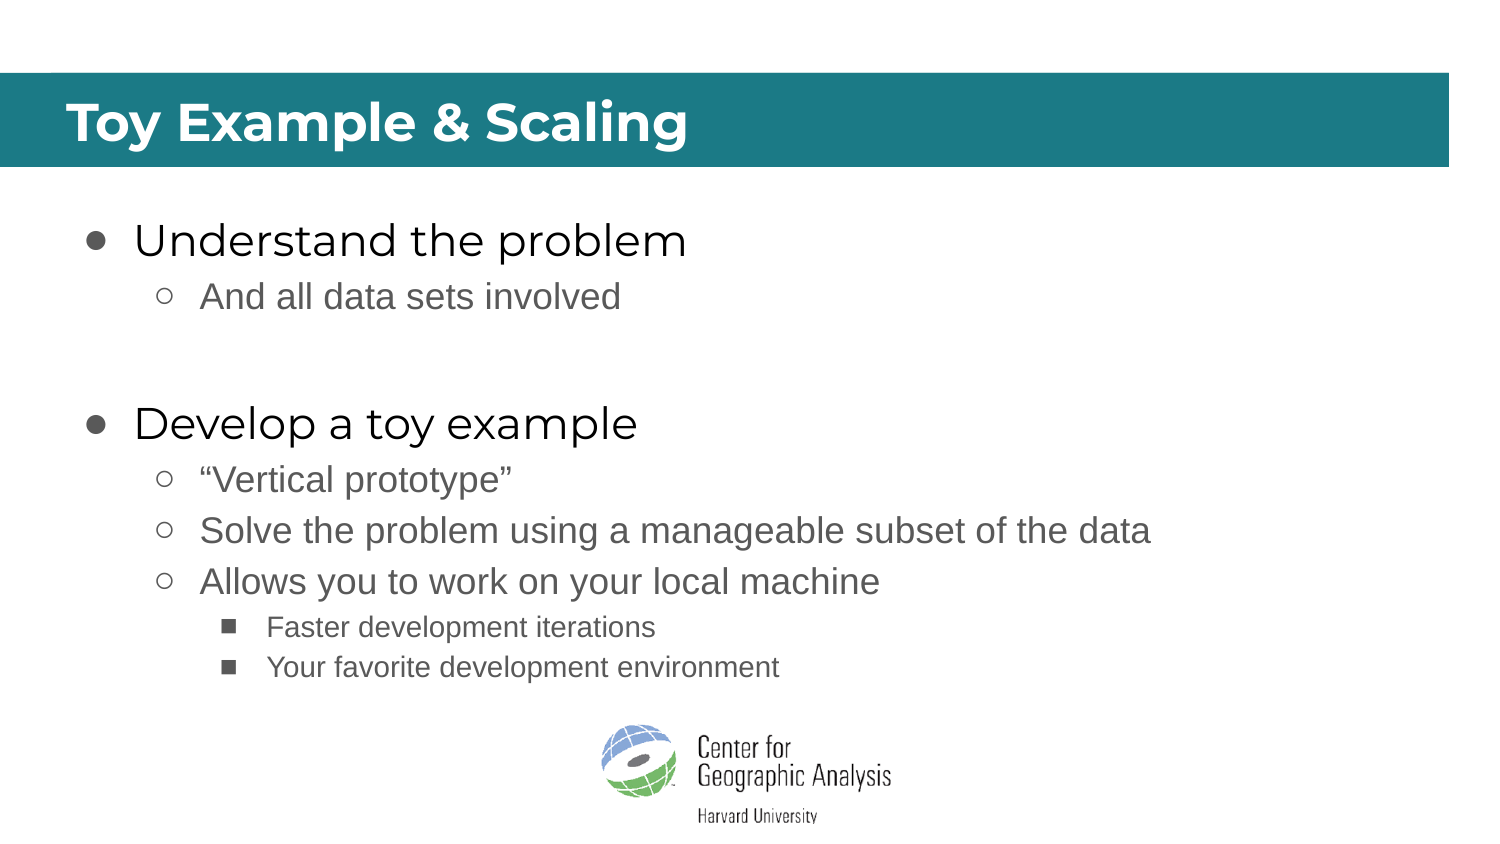

# Toy Example & Scaling
Understand the problem
And all data sets involved

Develop a toy example
“Vertical prototype”
Solve the problem using a manageable subset of the data
Allows you to work on your local machine
Faster development iterations
Your favorite development environment